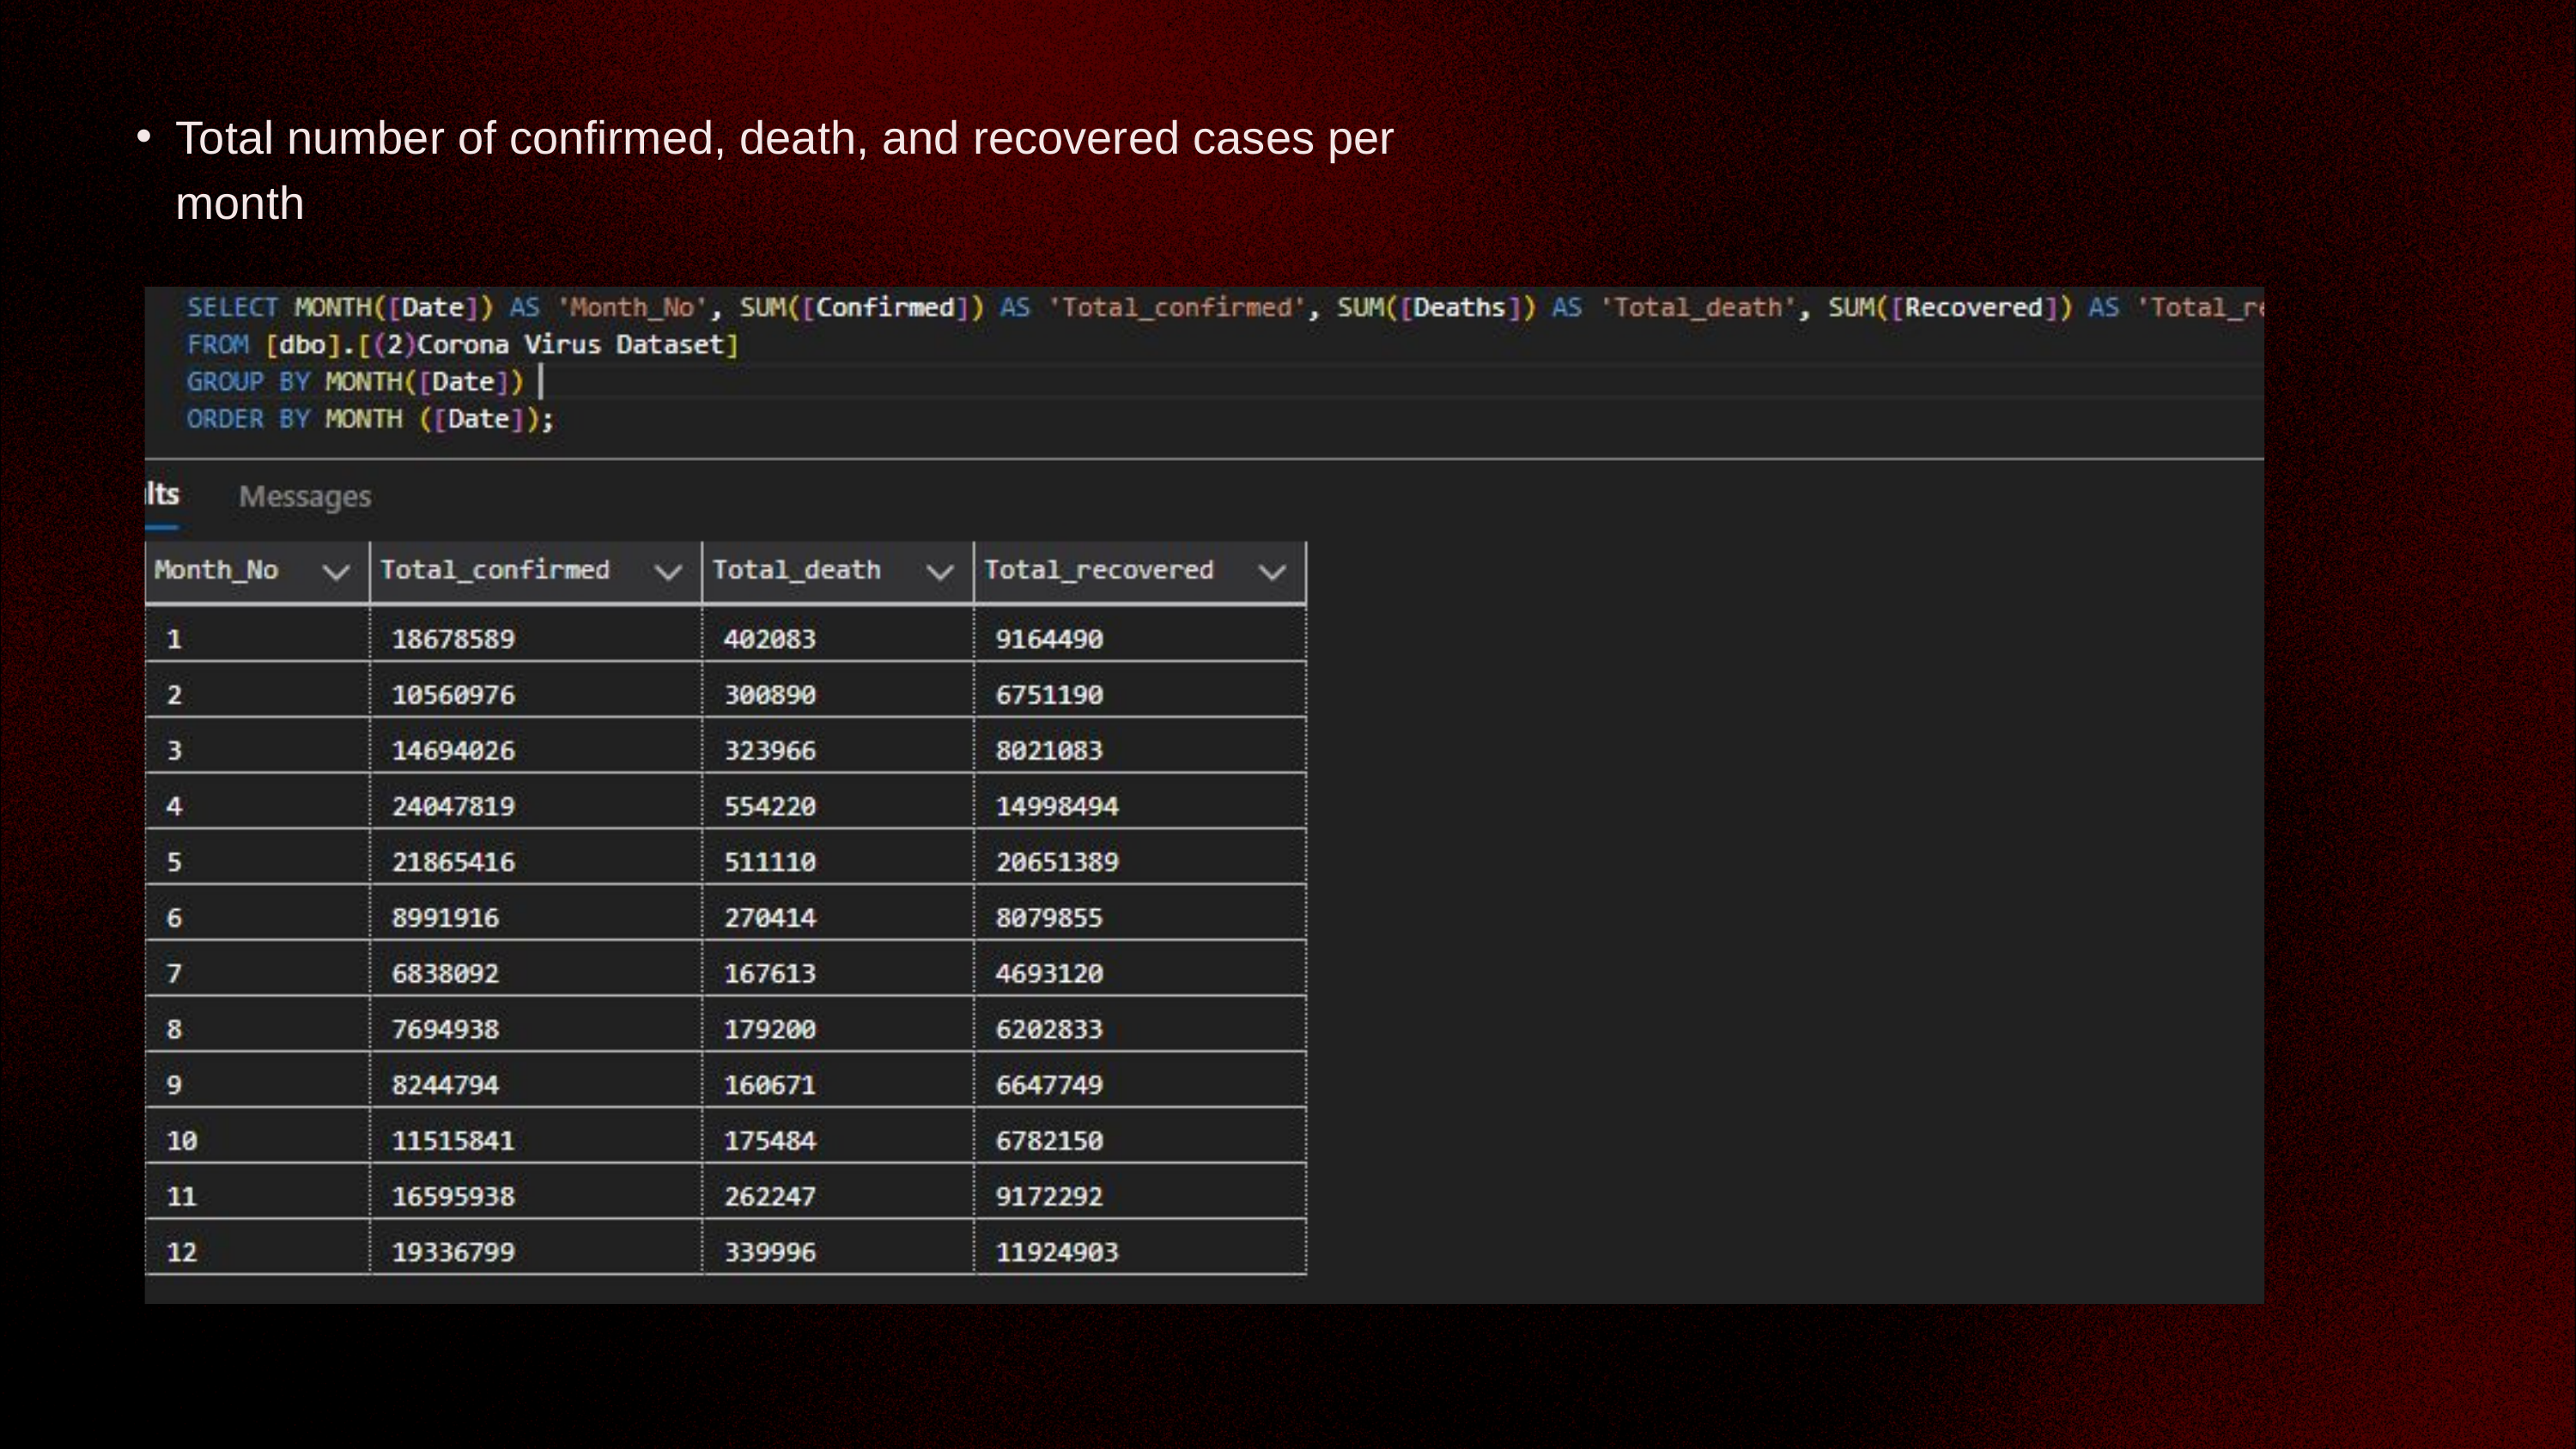

Total number of confirmed, death, and recovered cases per month